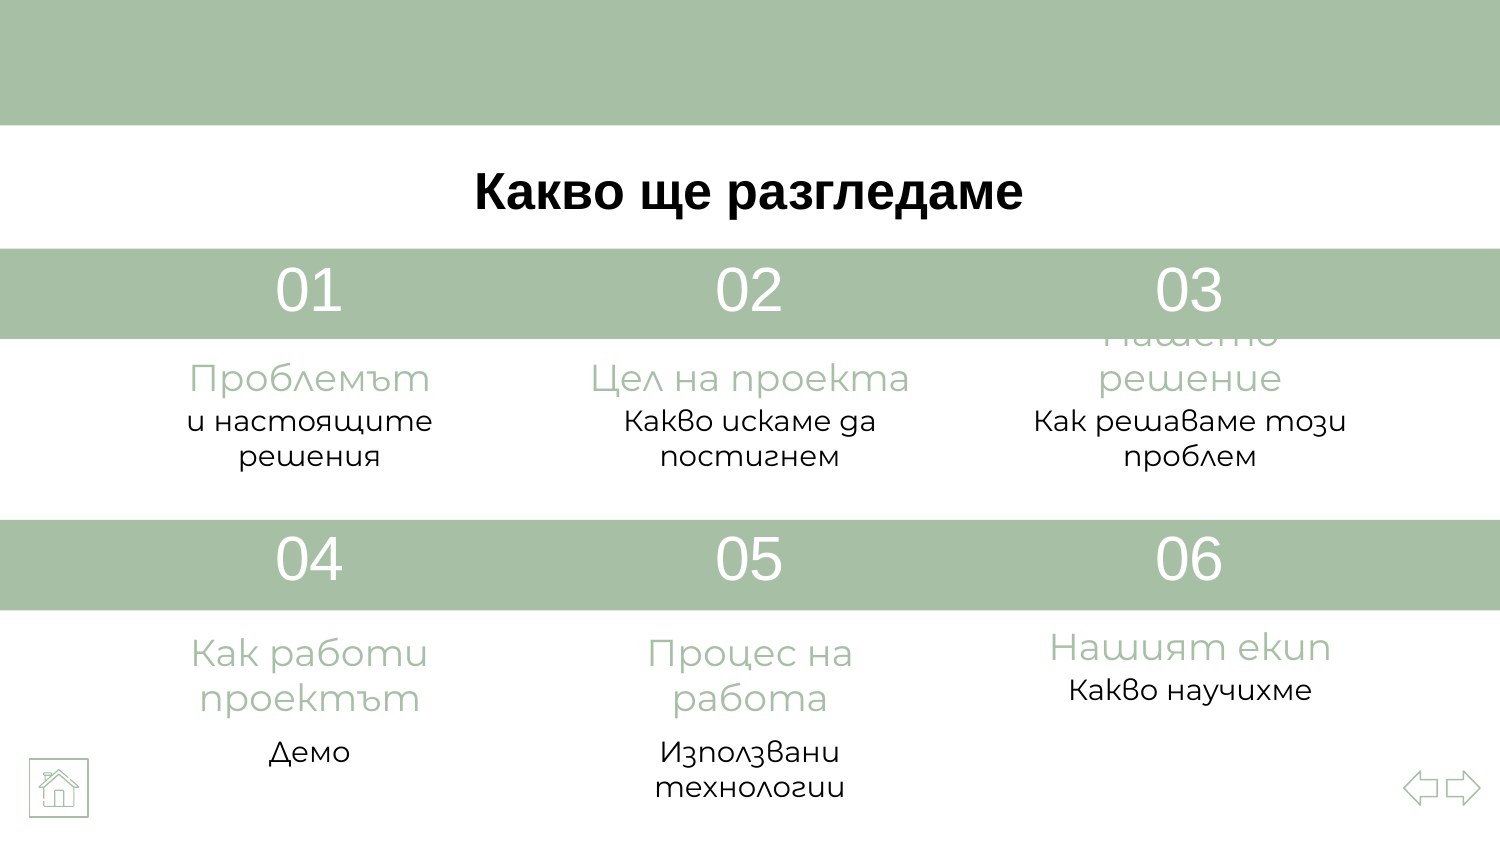

Какво ще разгледаме
# 01
02
03
Проблемът
Цел на проекта
Нашето решение
и настоящите решения
Какво искаме да постигнем
Как решаваме този проблем
04
05
06
Процес на работа
Нашият екип
Как работи проектът
Какво научихме
Използвани технологии
Демо